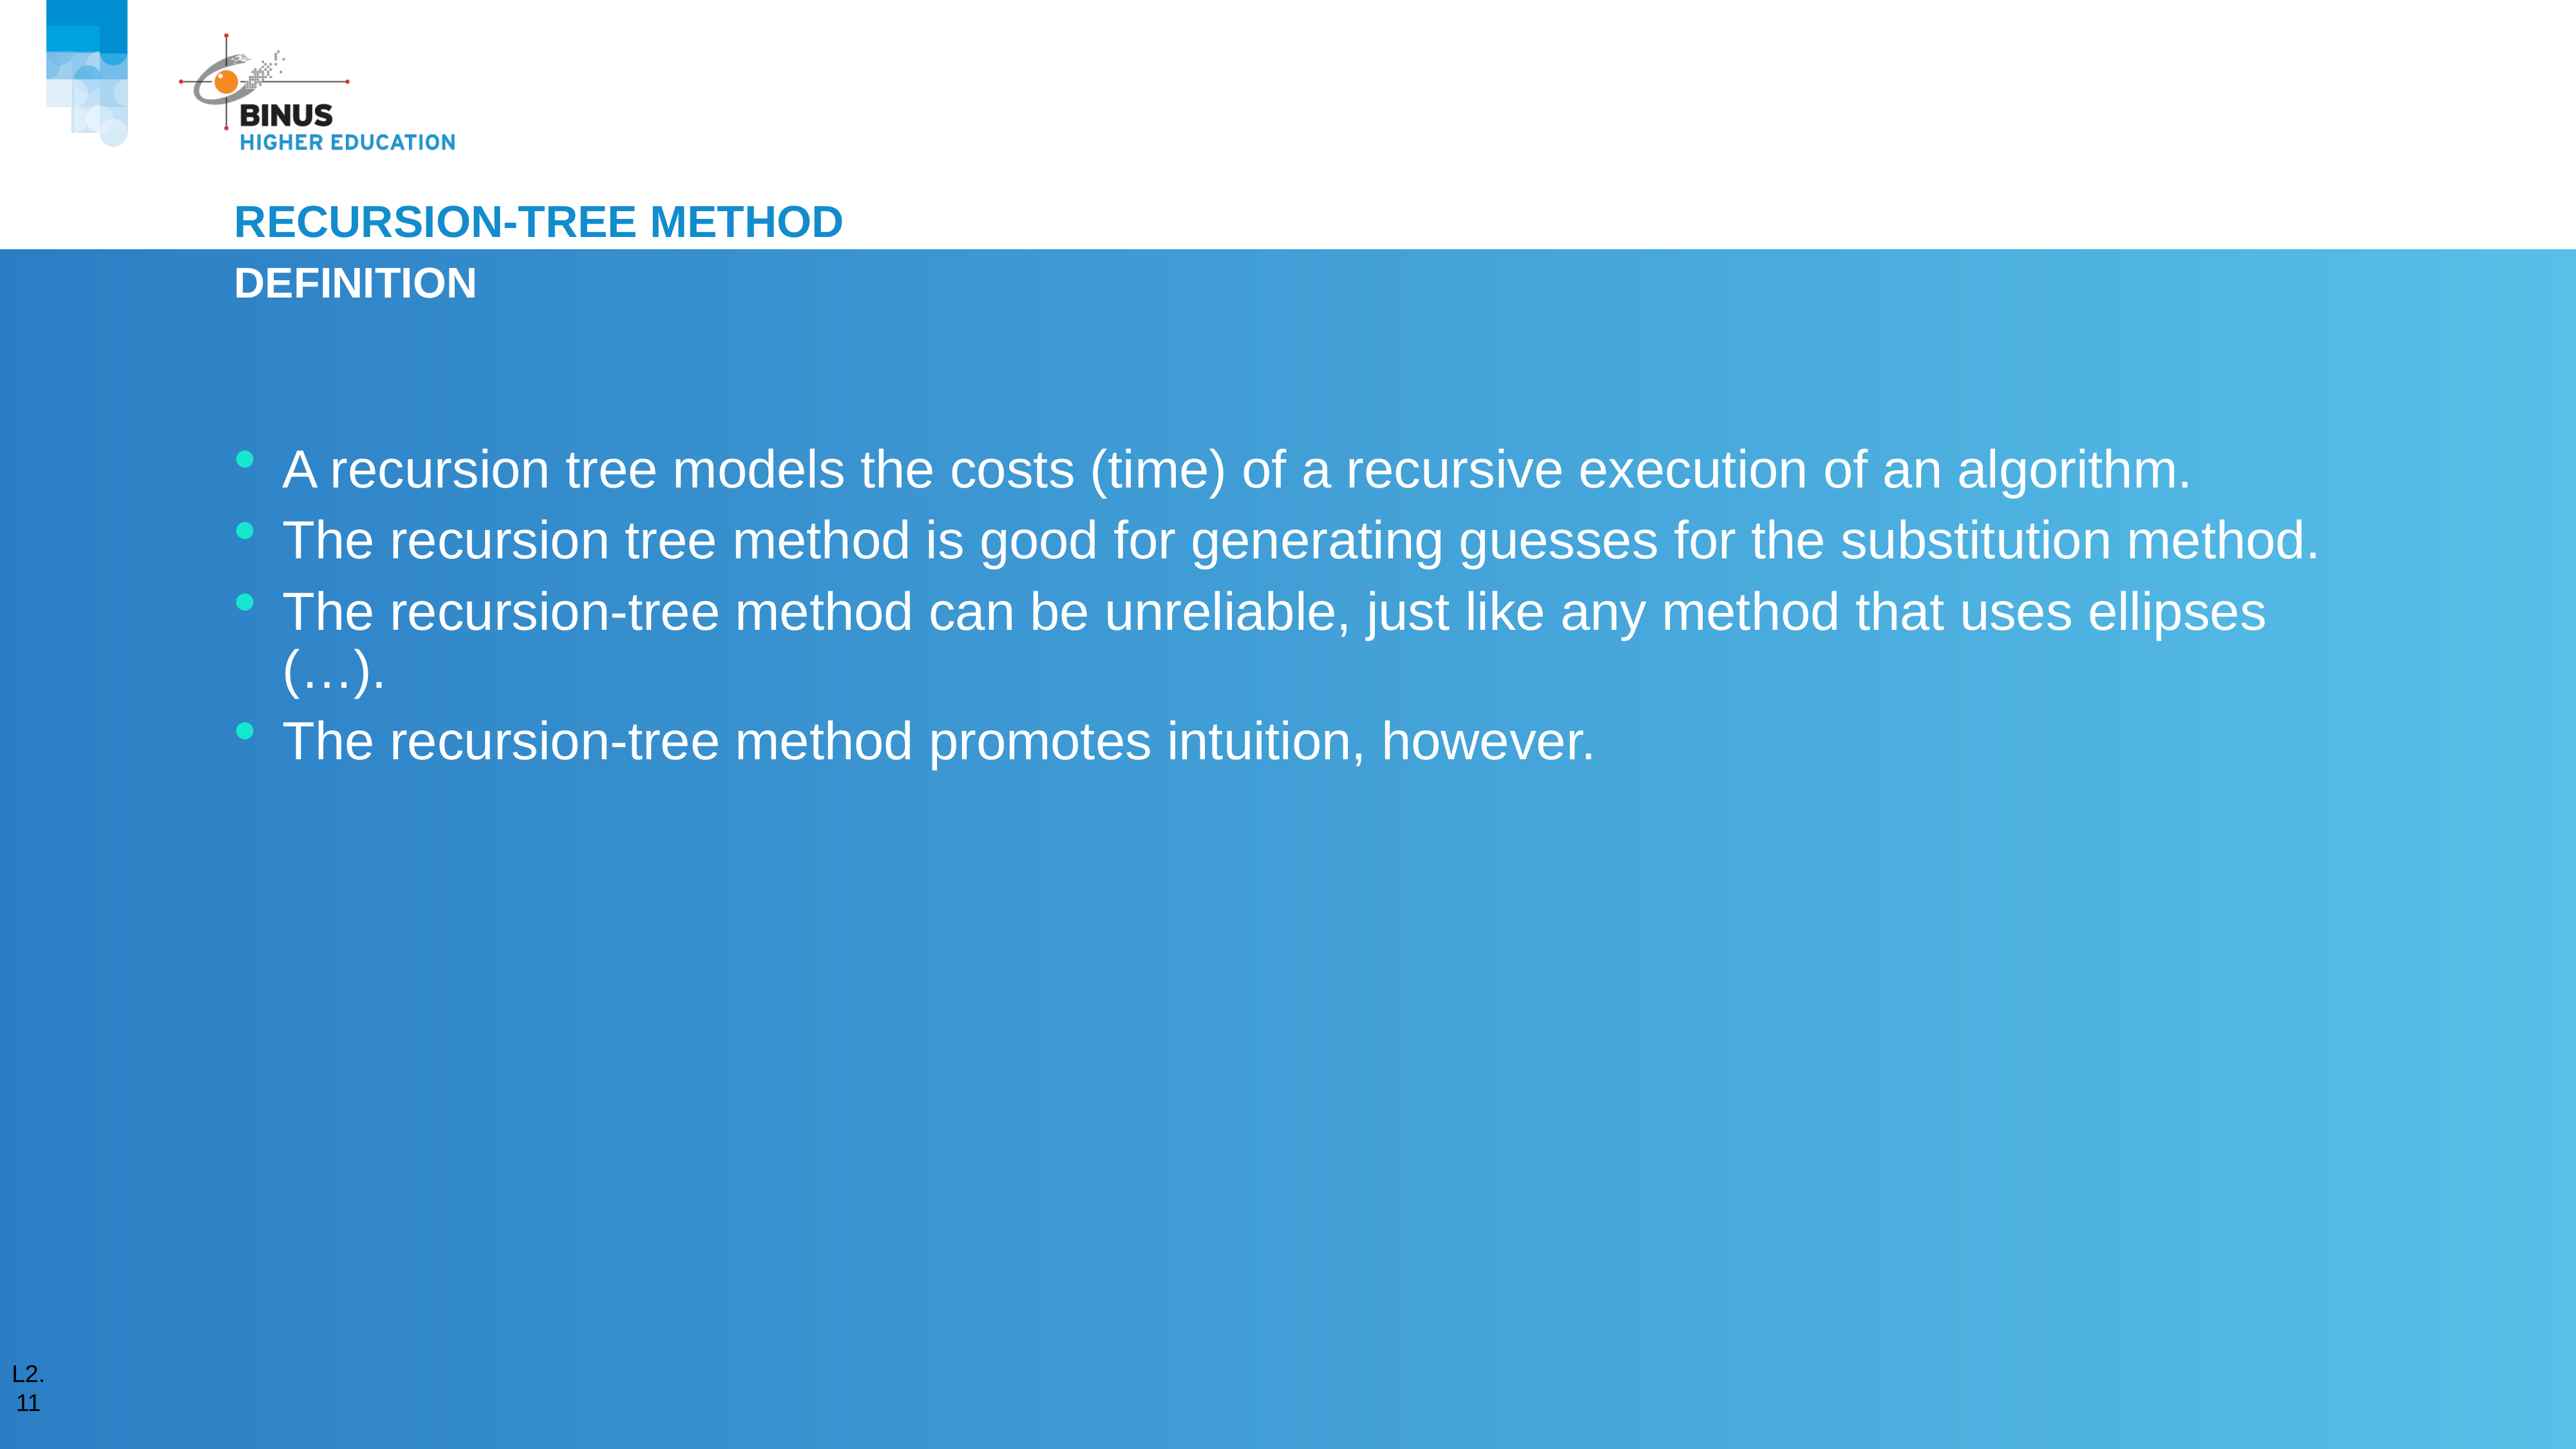

# Recursion-tree method
definition
A recursion tree models the costs (time) of a recursive execution of an algorithm.
The recursion tree method is good for generating guesses for the substitution method.
The recursion-tree method can be unreliable, just like any method that uses ellipses (…).
The recursion-tree method promotes intuition, however.

L2.11